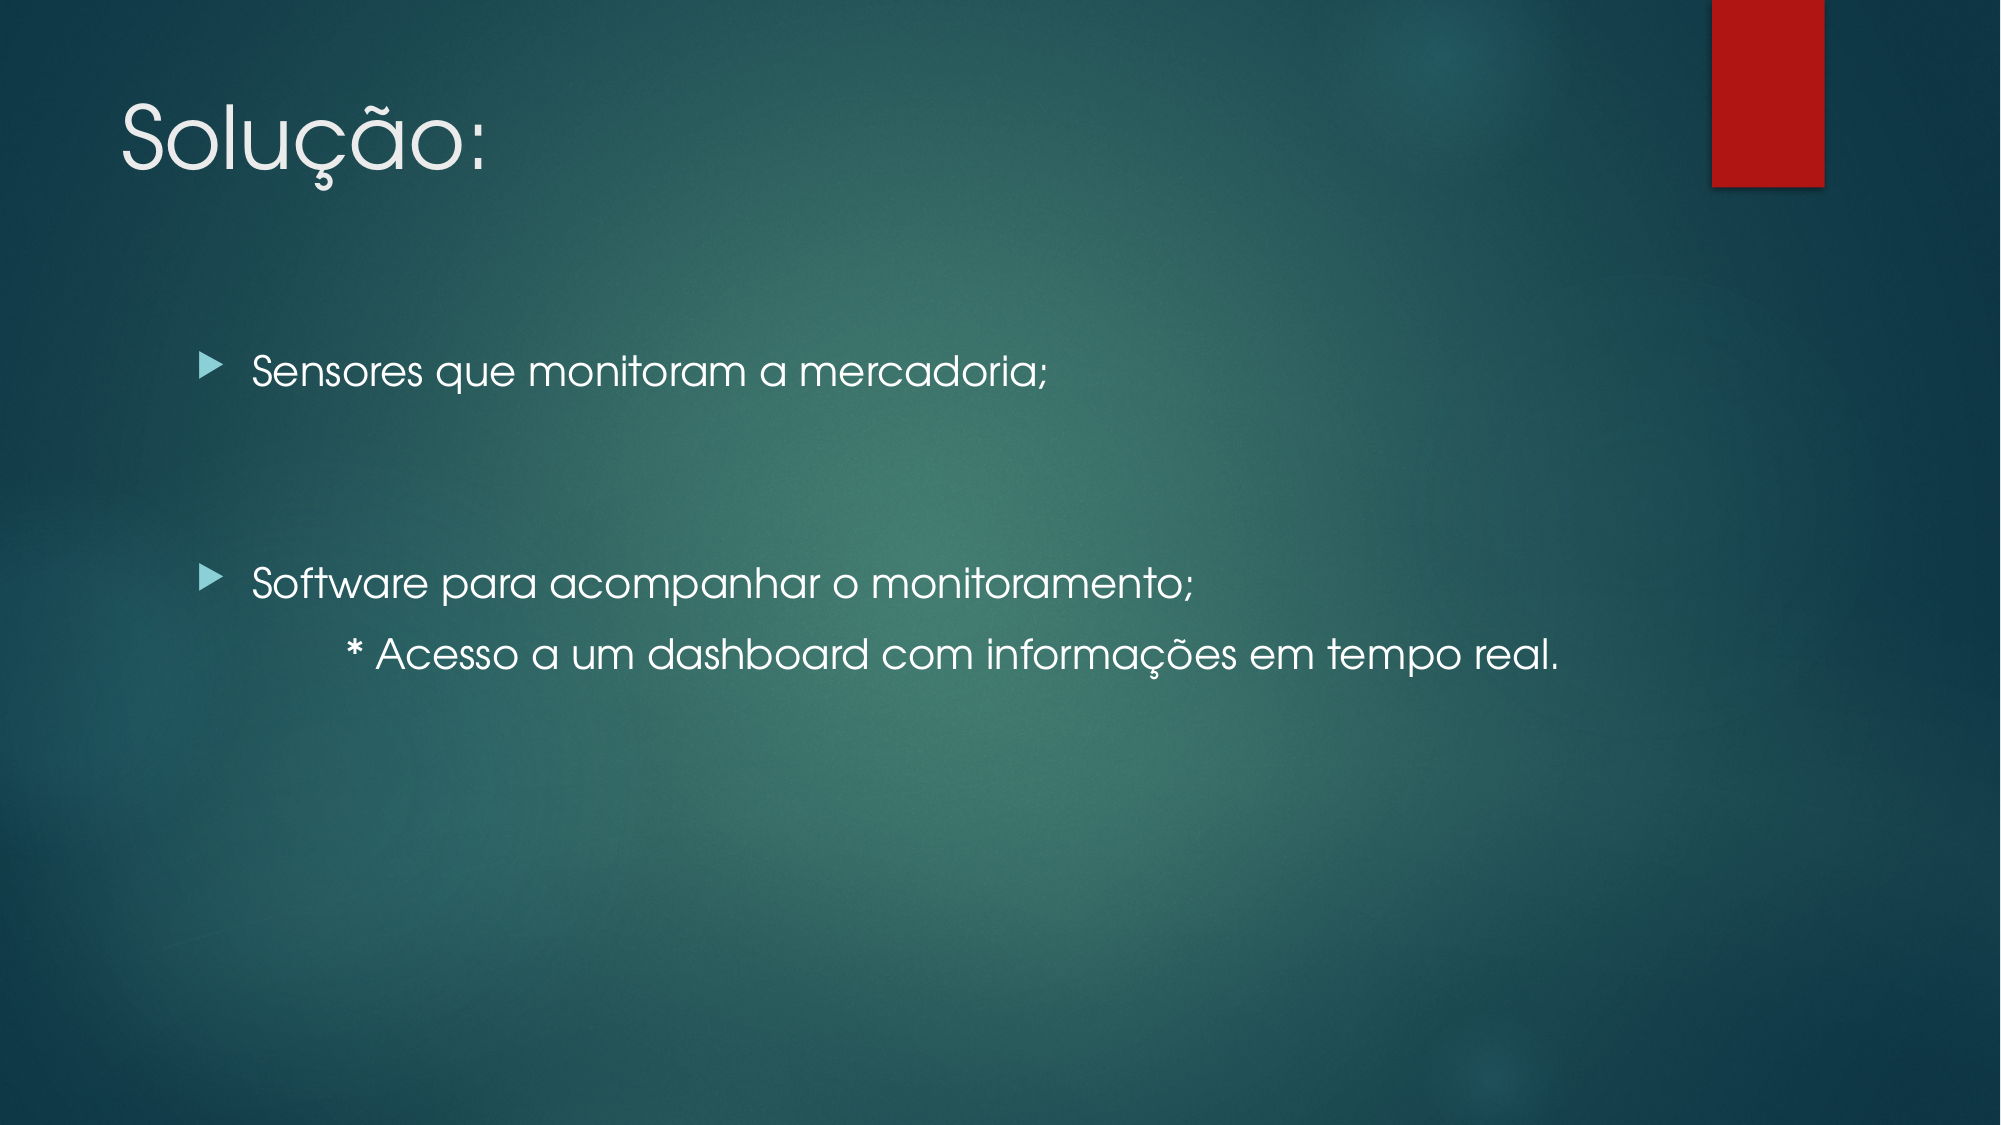

# Solução:
Sensores que monitoram a mercadoria;

Software para acompanhar o monitoramento;
	* Acesso a um dashboard com informações em tempo real.